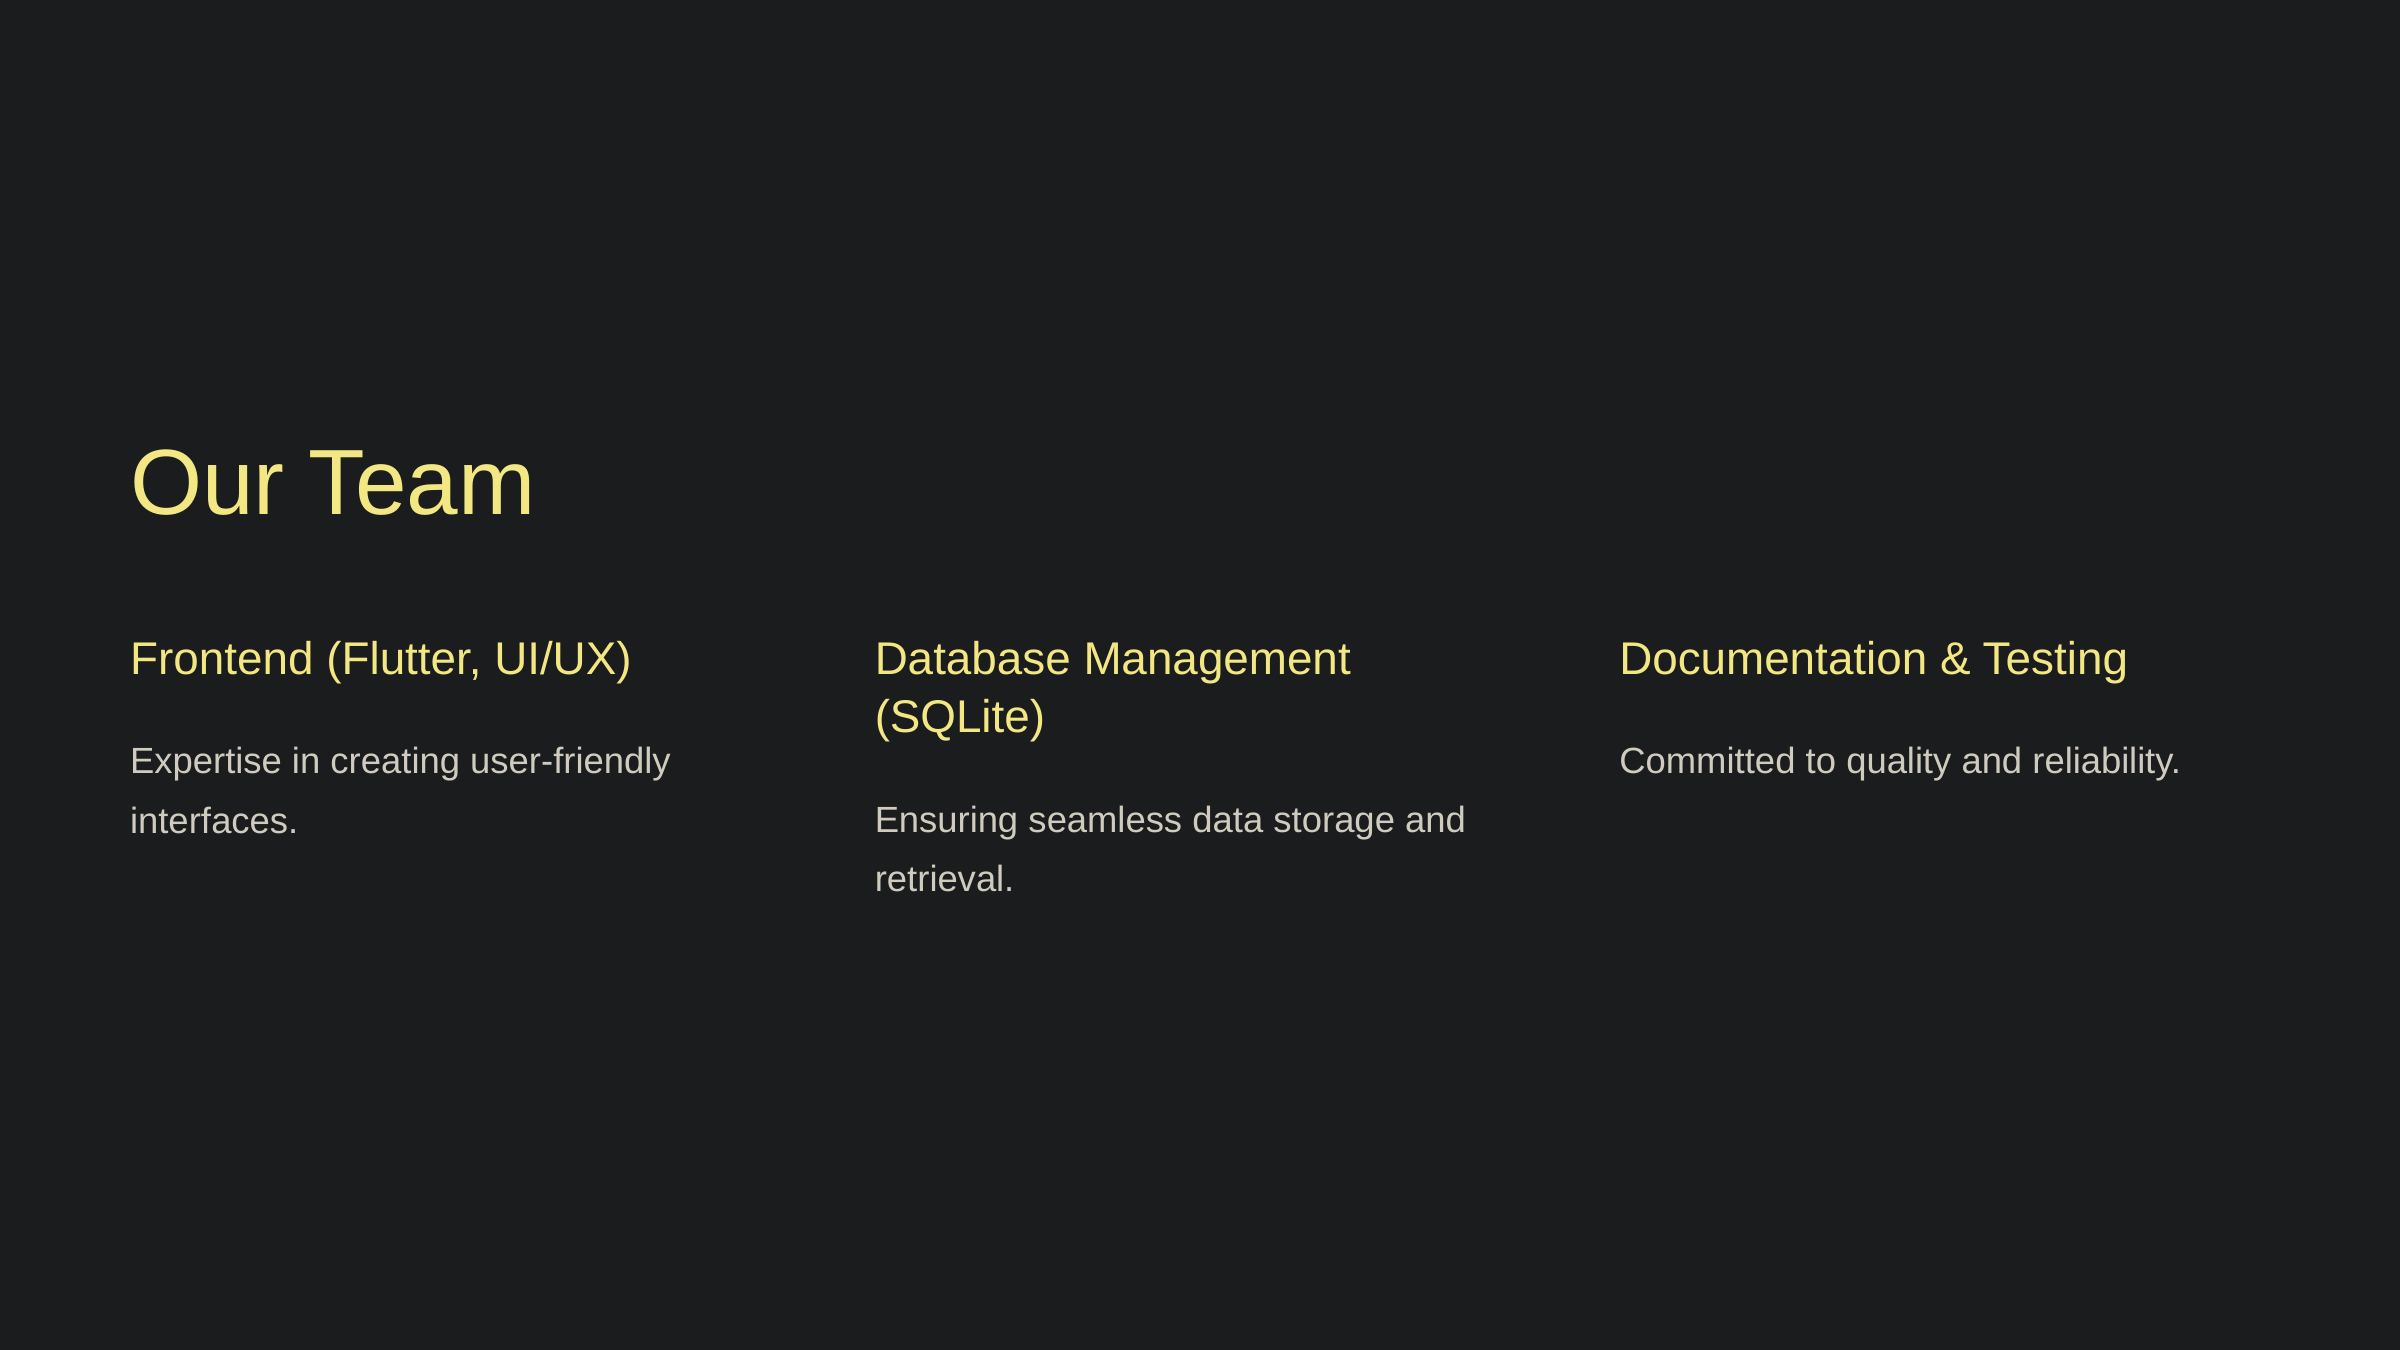

Our Team
Frontend (Flutter, UI/UX)
Database Management (SQLite)
Documentation & Testing
Expertise in creating user-friendly interfaces.
Committed to quality and reliability.
Ensuring seamless data storage and retrieval.